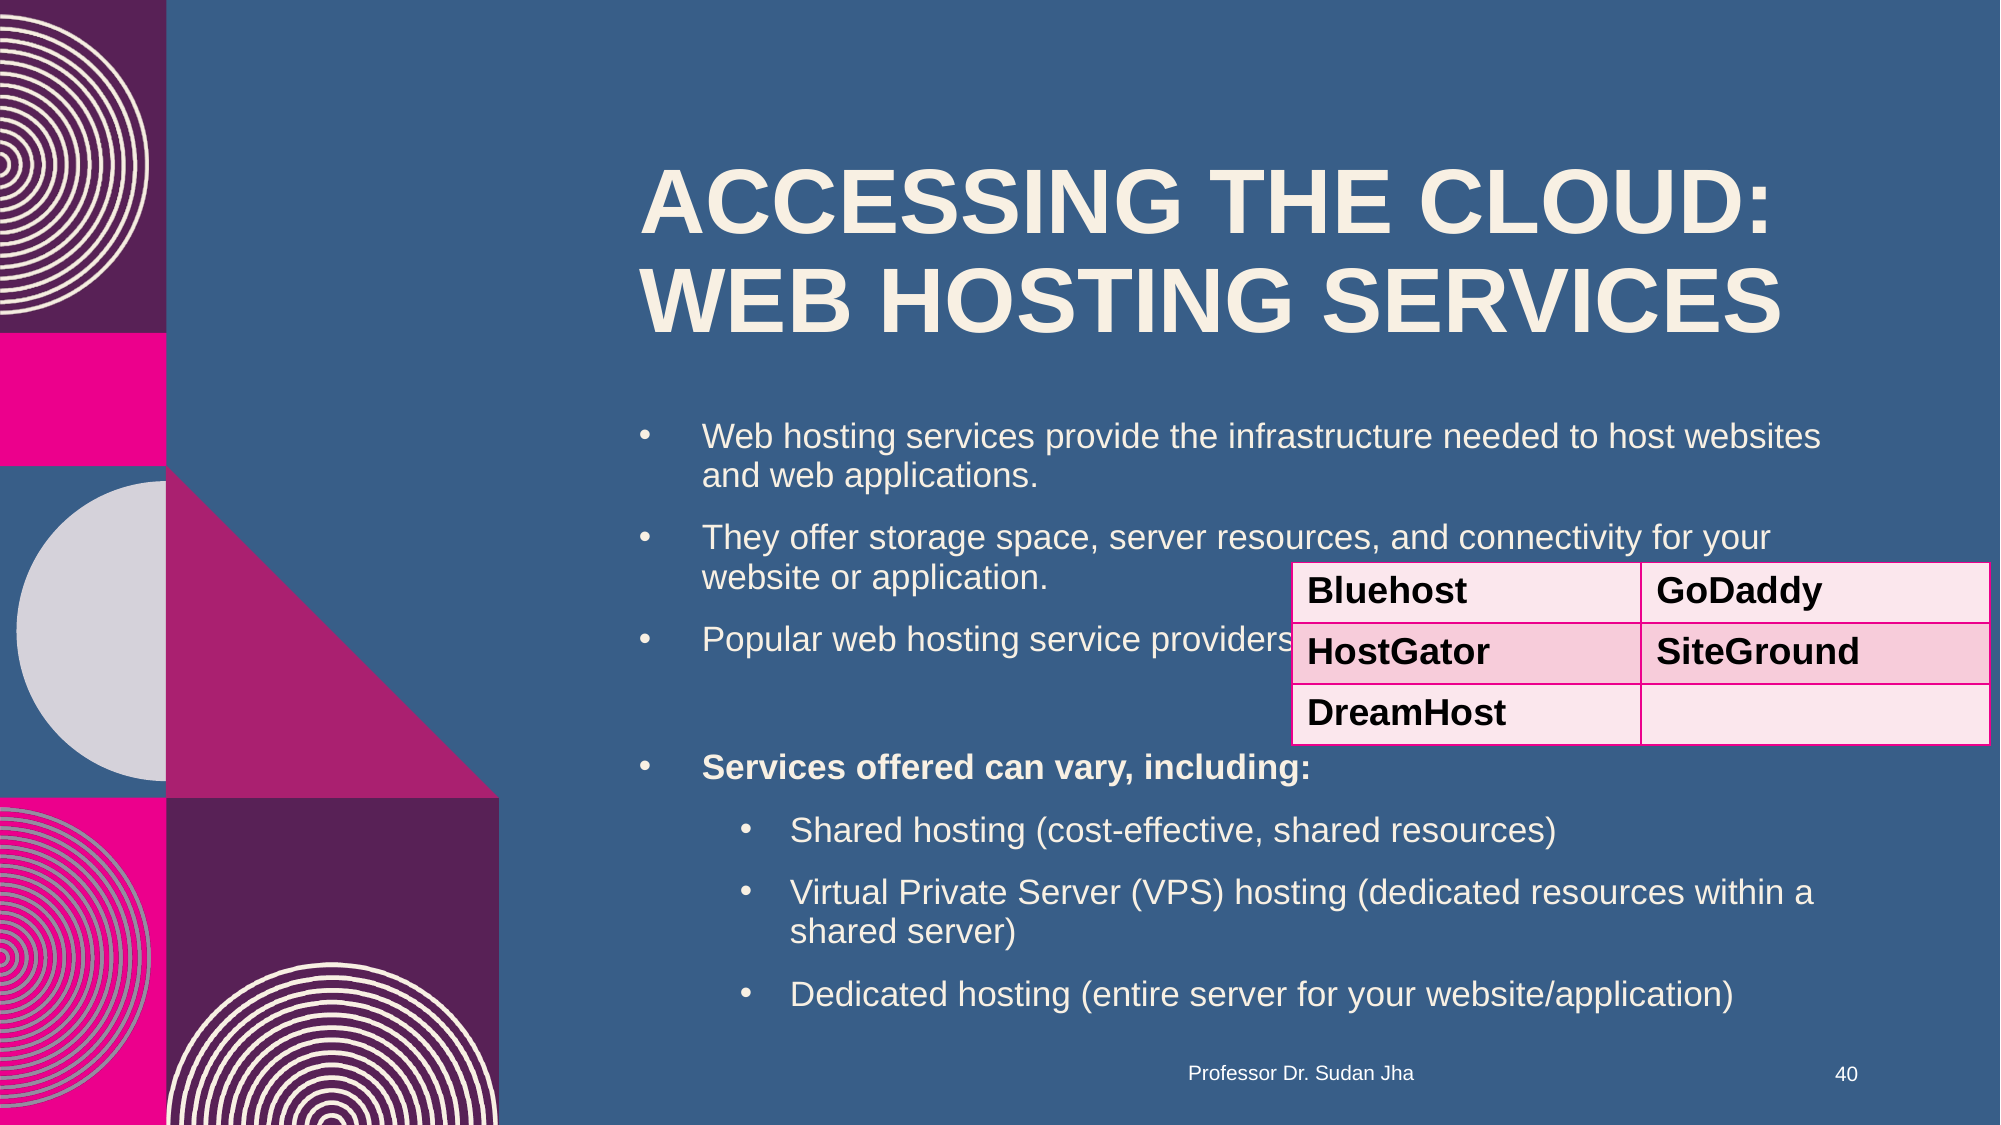

# Accessing The Cloud: Web Hosting Services
Web hosting services provide the infrastructure needed to host websites and web applications.
They offer storage space, server resources, and connectivity for your website or application.
Popular web hosting service providers include:

Services offered can vary, including:
Shared hosting (cost-effective, shared resources)
Virtual Private Server (VPS) hosting (dedicated resources within a shared server)
Dedicated hosting (entire server for your website/application)

| Bluehost | GoDaddy |
| --- | --- |
| HostGator | SiteGround |
| DreamHost |  |
Professor Dr. Sudan Jha
40